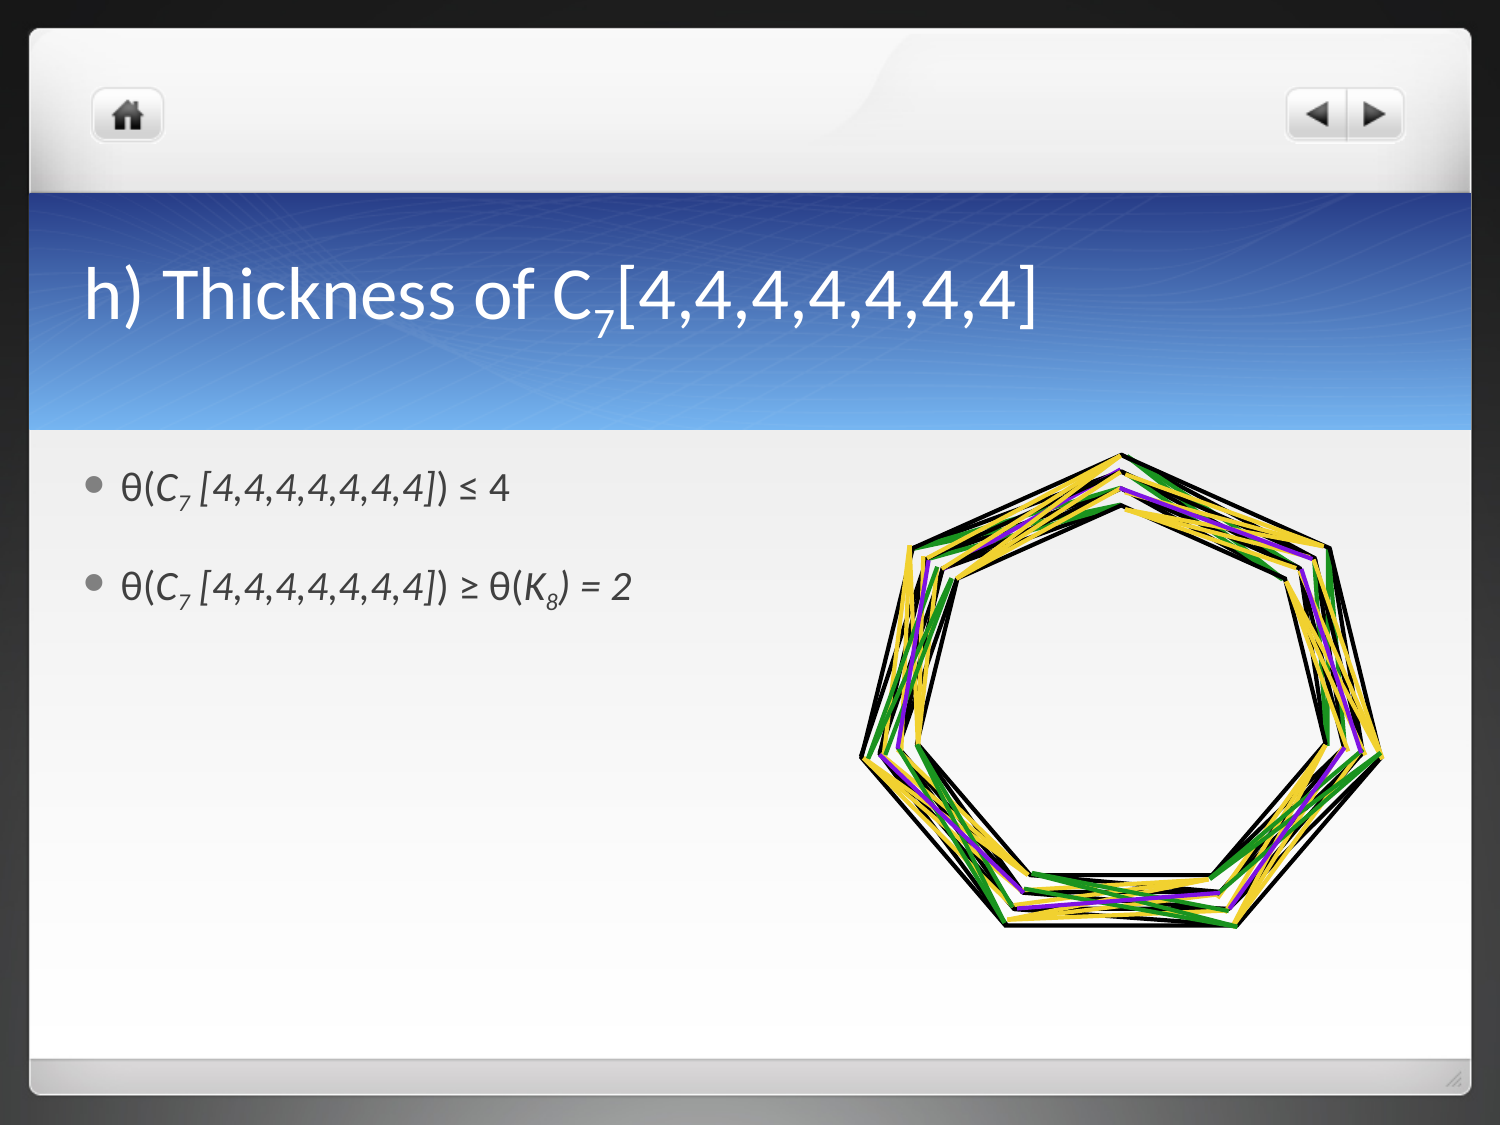

# h) Thickness of C7[4,4,4,4,4,4,4]

θ(C7 [4,4,4,4,4,4,4]) ≤ 4
θ(C7 [4,4,4,4,4,4,4]) ≥ θ(K8) = 2